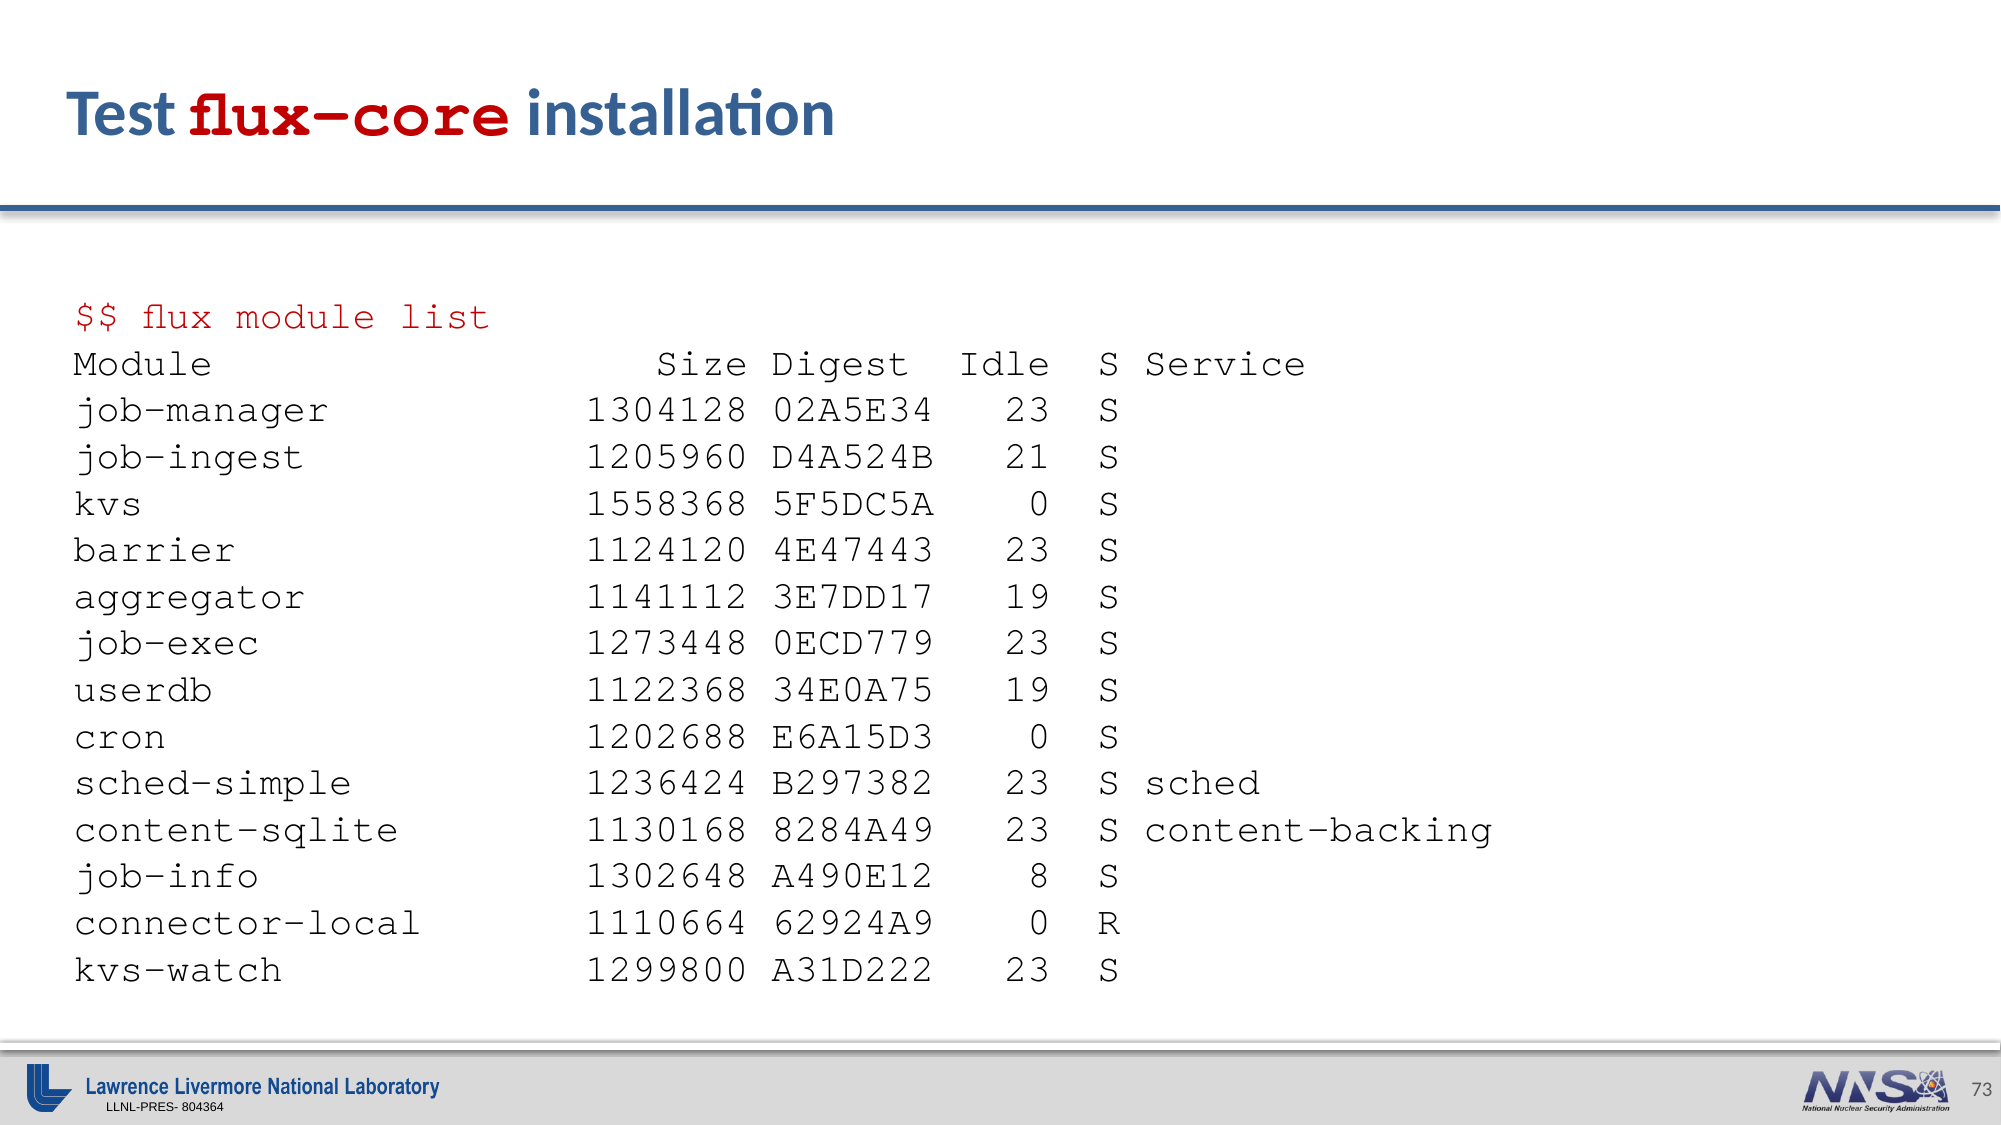

# Test flux-core installation
$$ flux module list
Module                   Size Digest  Idle  S Service
job-manager           1304128 02A5E34   23  S
job-ingest            1205960 D4A524B   21  S
kvs                   1558368 5F5DC5A    0  S
barrier               1124120 4E47443   23  S
aggregator            1141112 3E7DD17   19  S
job-exec              1273448 0ECD779   23  S
userdb                1122368 34E0A75   19  S
cron                  1202688 E6A15D3    0  S
sched-simple          1236424 B297382   23  S sched
content-sqlite        1130168 8284A49   23  S content-backing
job-info              1302648 A490E12    8  S
connector-local       1110664 62924A9    0  R
kvs-watch             1299800 A31D222   23  S